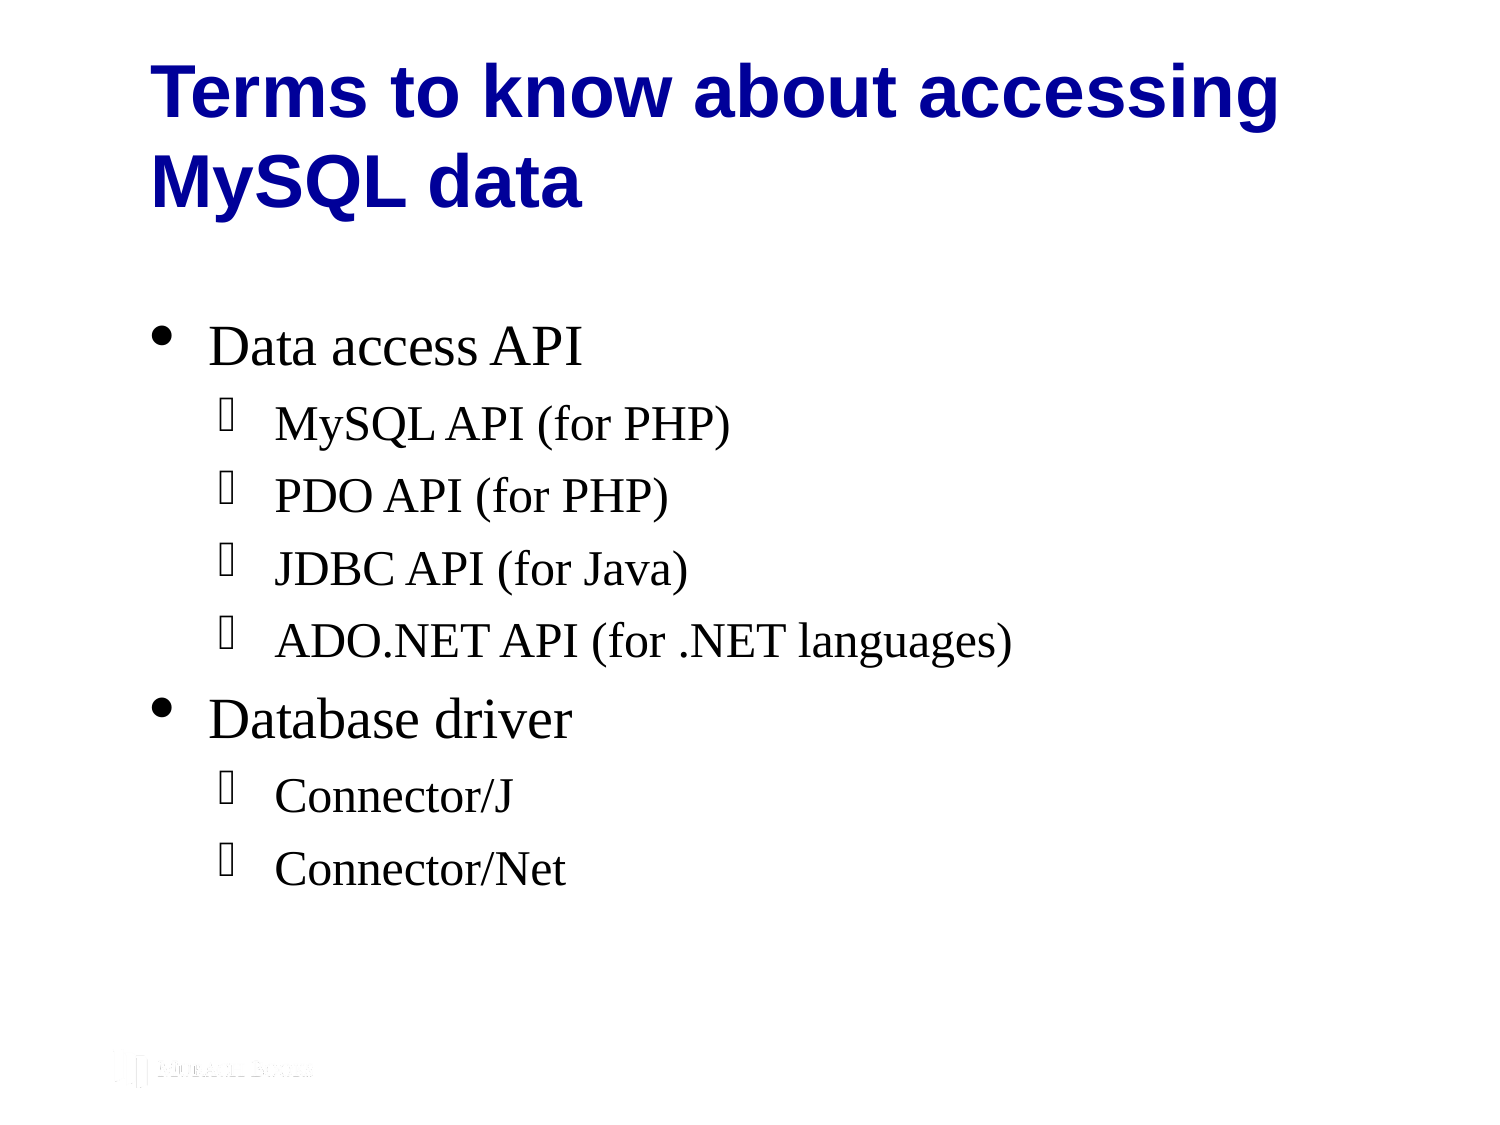

# Terms to know about accessing MySQL data
Data access API
MySQL API (for PHP)
PDO API (for PHP)
JDBC API (for Java)
ADO.NET API (for .NET languages)
Database driver
Connector/J
Connector/Net

© 2019, Mike Murach & Associates, Inc.
Murach's MySQL 3rd Edition

C1, Slide 41